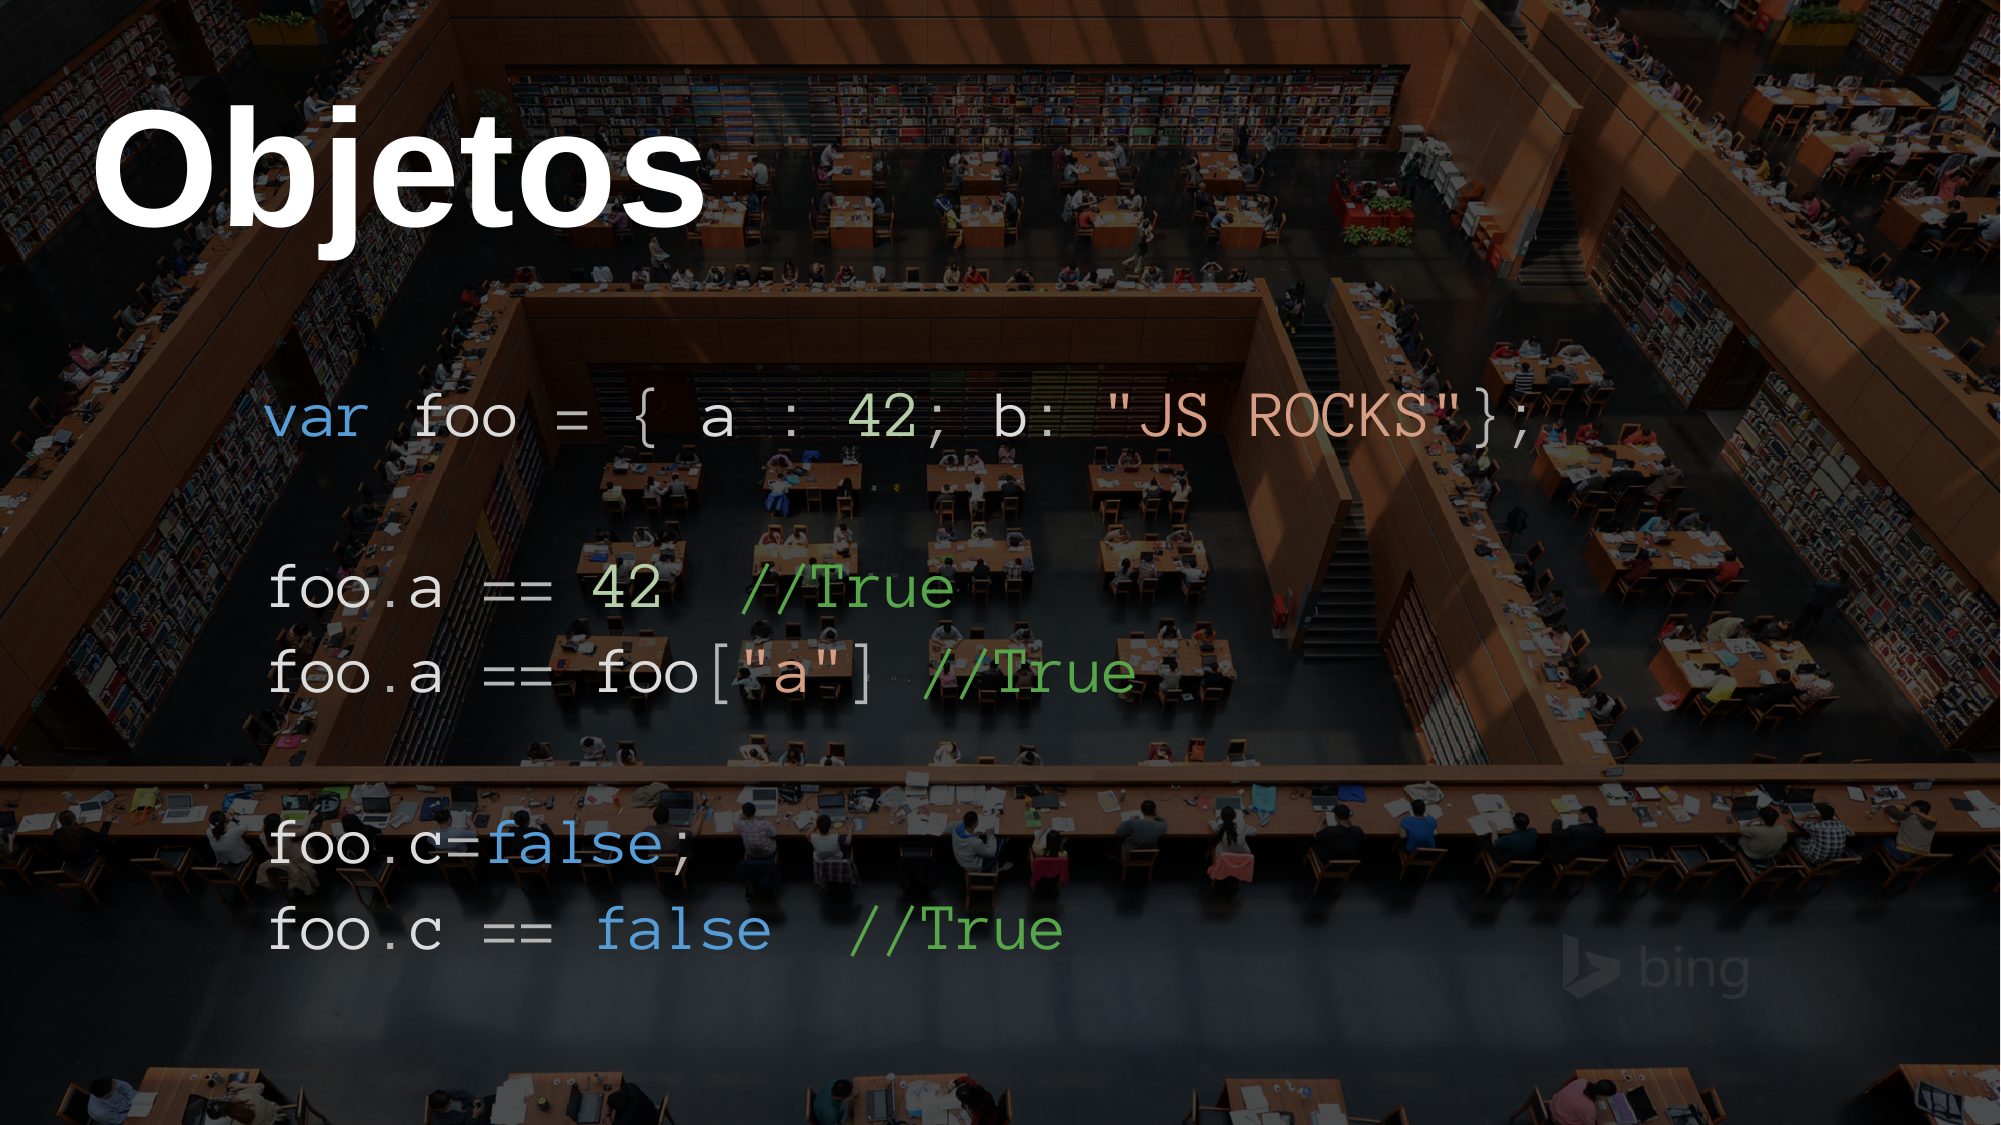

Objetos
var foo = { a : 42; b: "JS ROCKS"};

foo.a == 42  //True
foo.a == foo["a"] //True

foo.c=false;
foo.c == false  //True